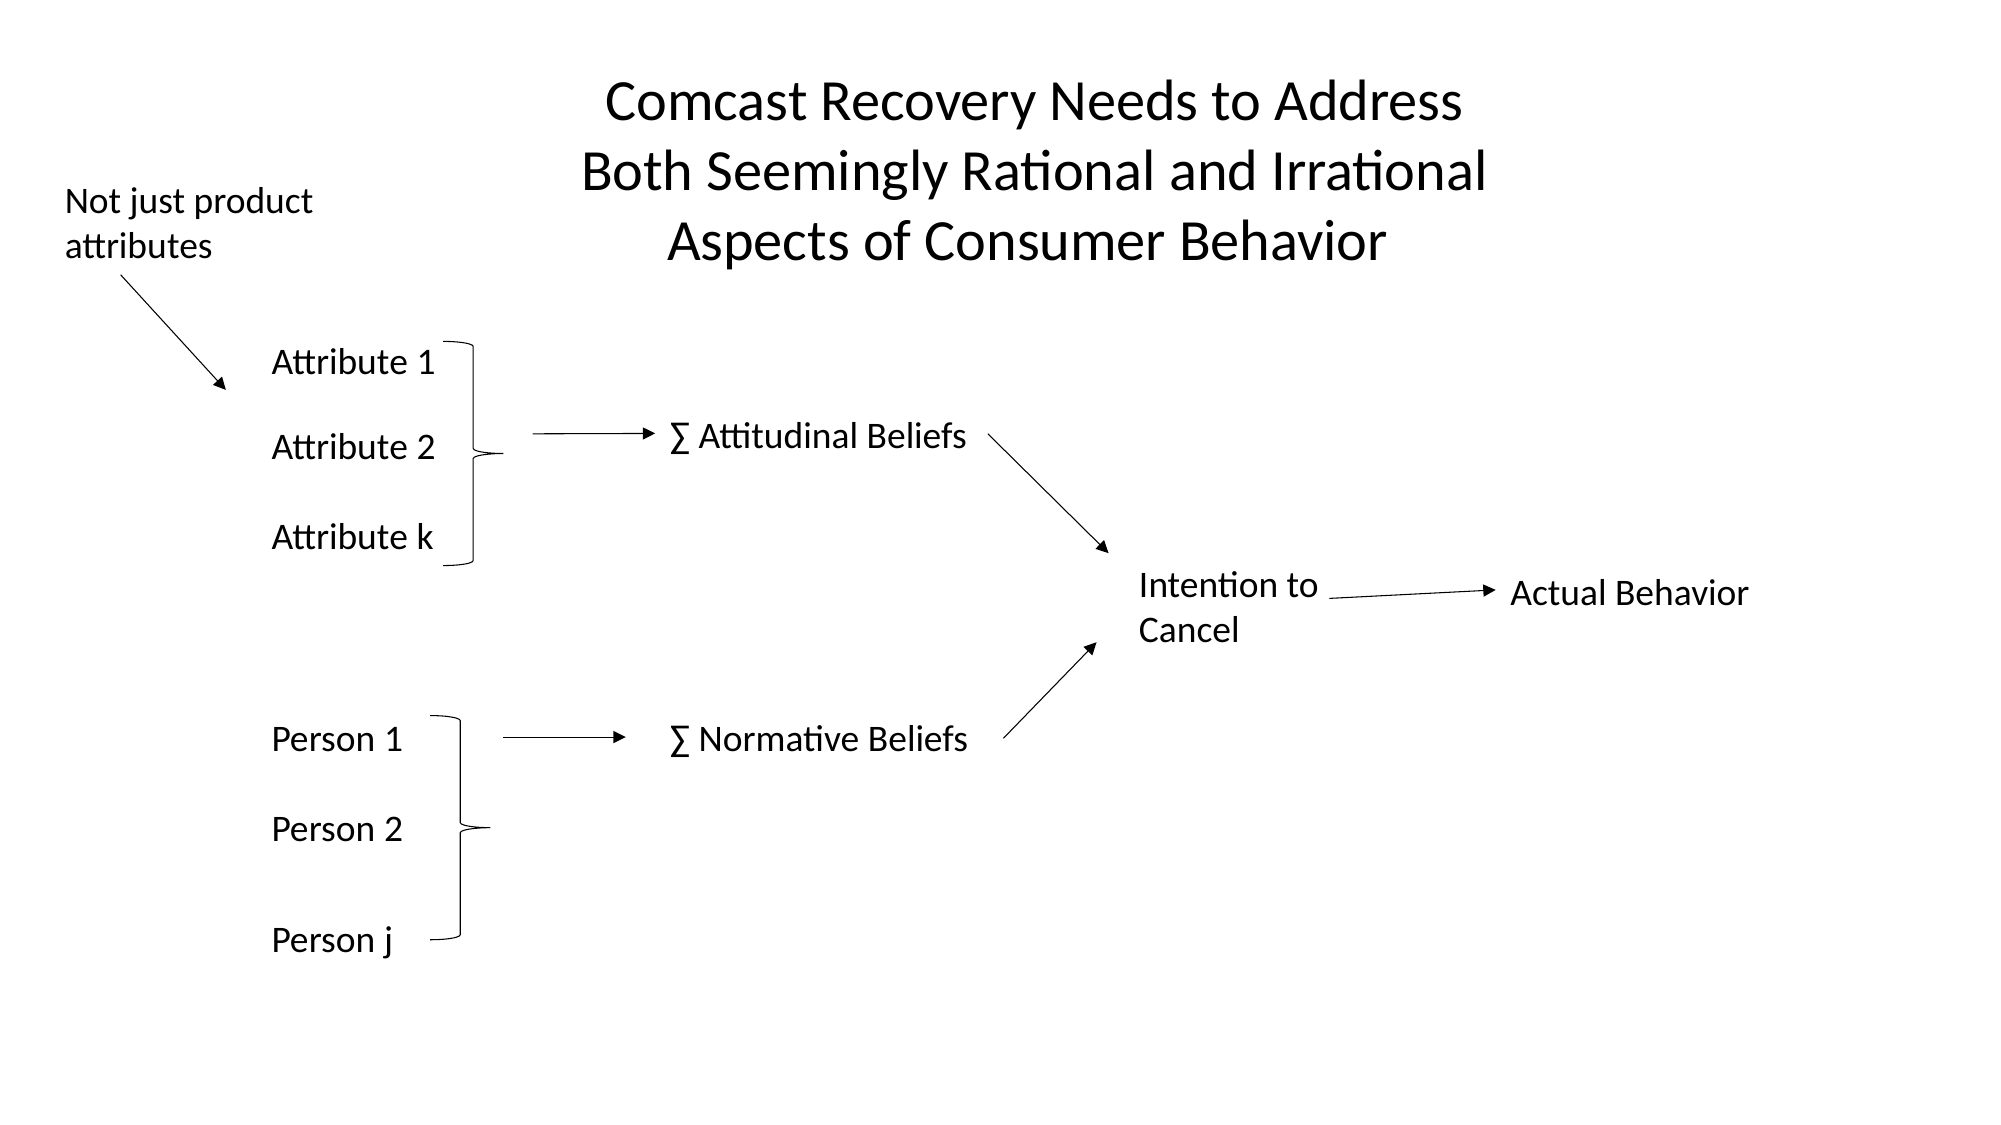

Comcast Recovery Needs to Address Both Seemingly Rational and Irrational Aspects of Consumer Behavior
Not just product attributes
Attribute 1

∑ Attitudinal Beliefs
Attribute 2
Attribute k
Intention to Cancel
Actual Behavior
Person 1
∑ Normative Beliefs

Person 2
Person j